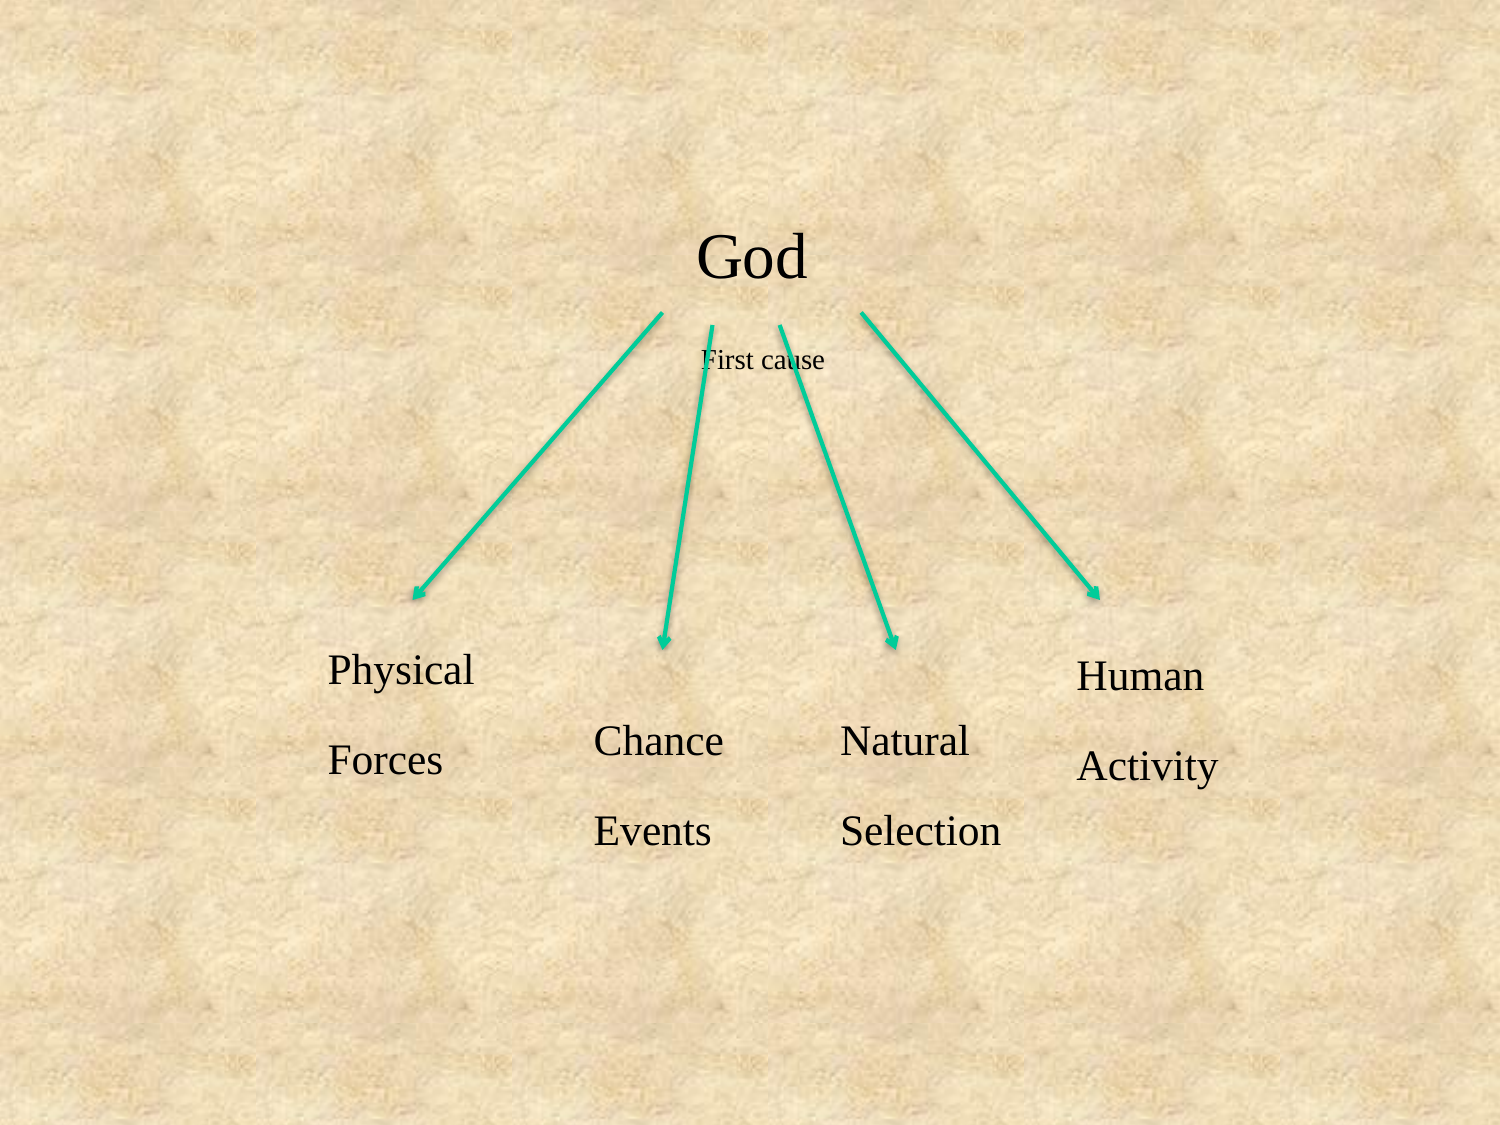

God
 First cause
Physical
Forces
Human
Activity
Chance
Events
Natural
Selection